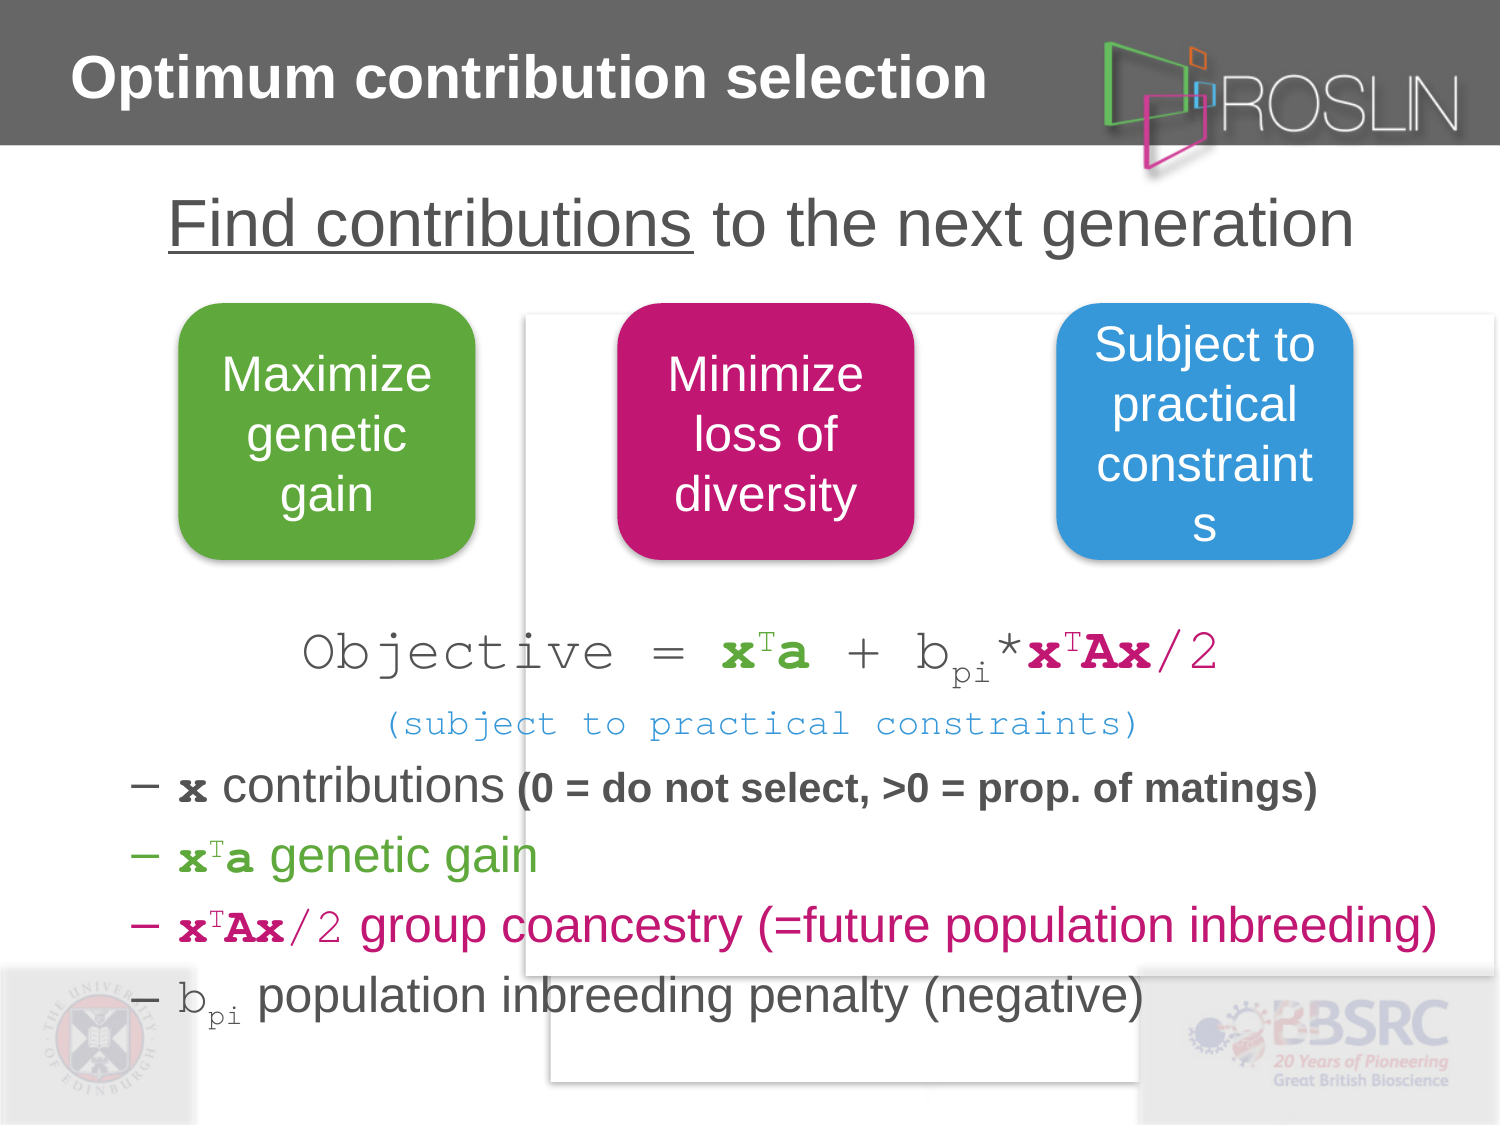

# Optimum contribution selection
Find contributions to the next generation

Objective = xTa + bpi*xTAx/2
(subject to practical constraints)
x contributions (0 = do not select, >0 = prop. of matings)
xTa genetic gain
xTAx/2 group coancestry (=future population inbreeding)
bpi population inbreeding penalty (negative)
Maximize genetic gain
Minimize loss of diversity
Subject to practical constraints